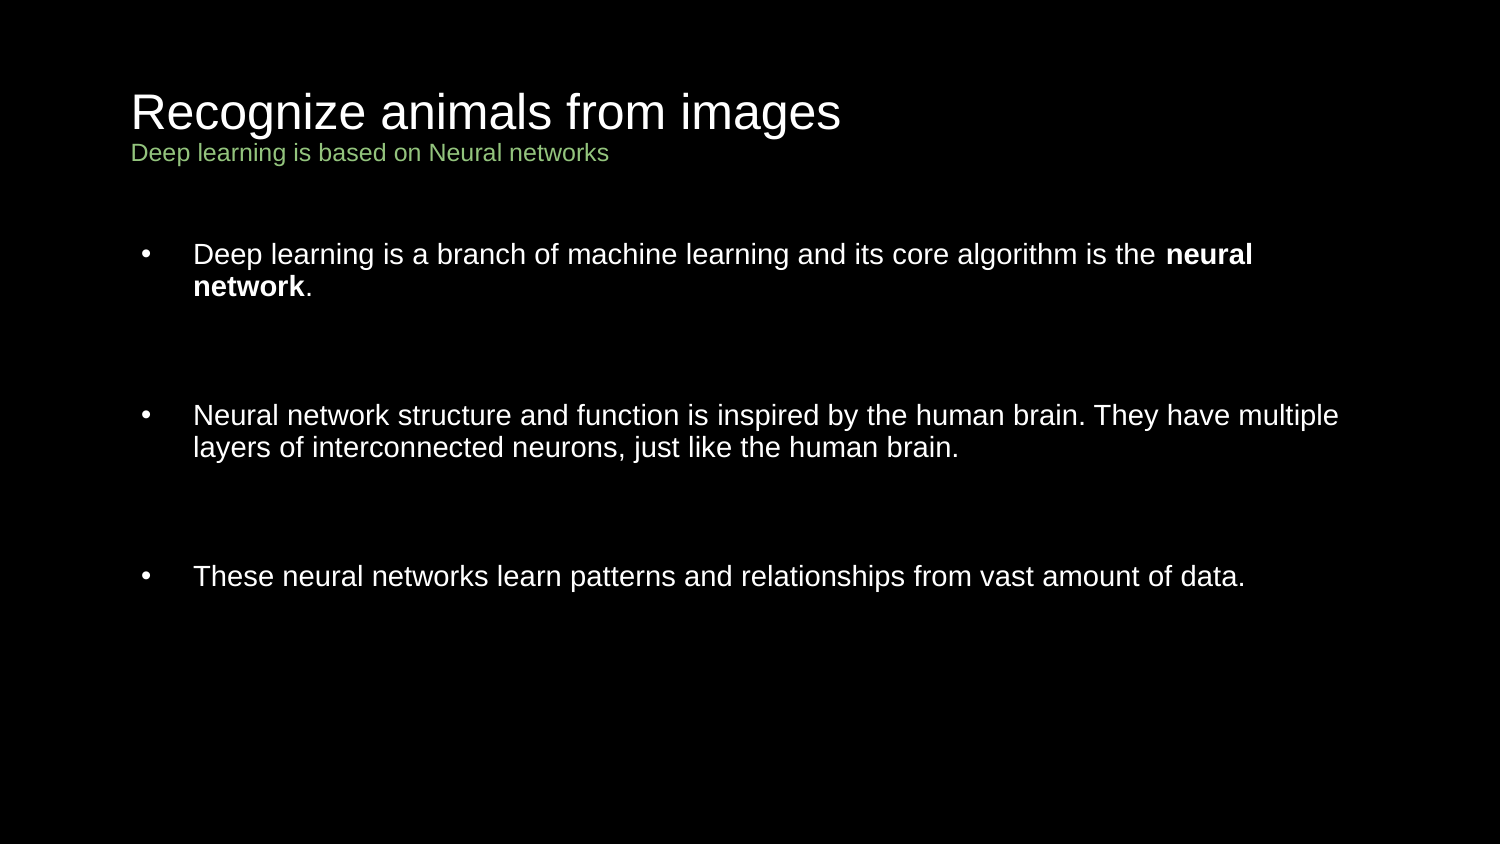

# Recognize animals from images
Deep learning is based on Neural networks
Deep learning is a branch of machine learning and its core algorithm is the neural network.

Neural network structure and function is inspired by the human brain. They have multiple layers of interconnected neurons, just like the human brain.

These neural networks learn patterns and relationships from vast amount of data.